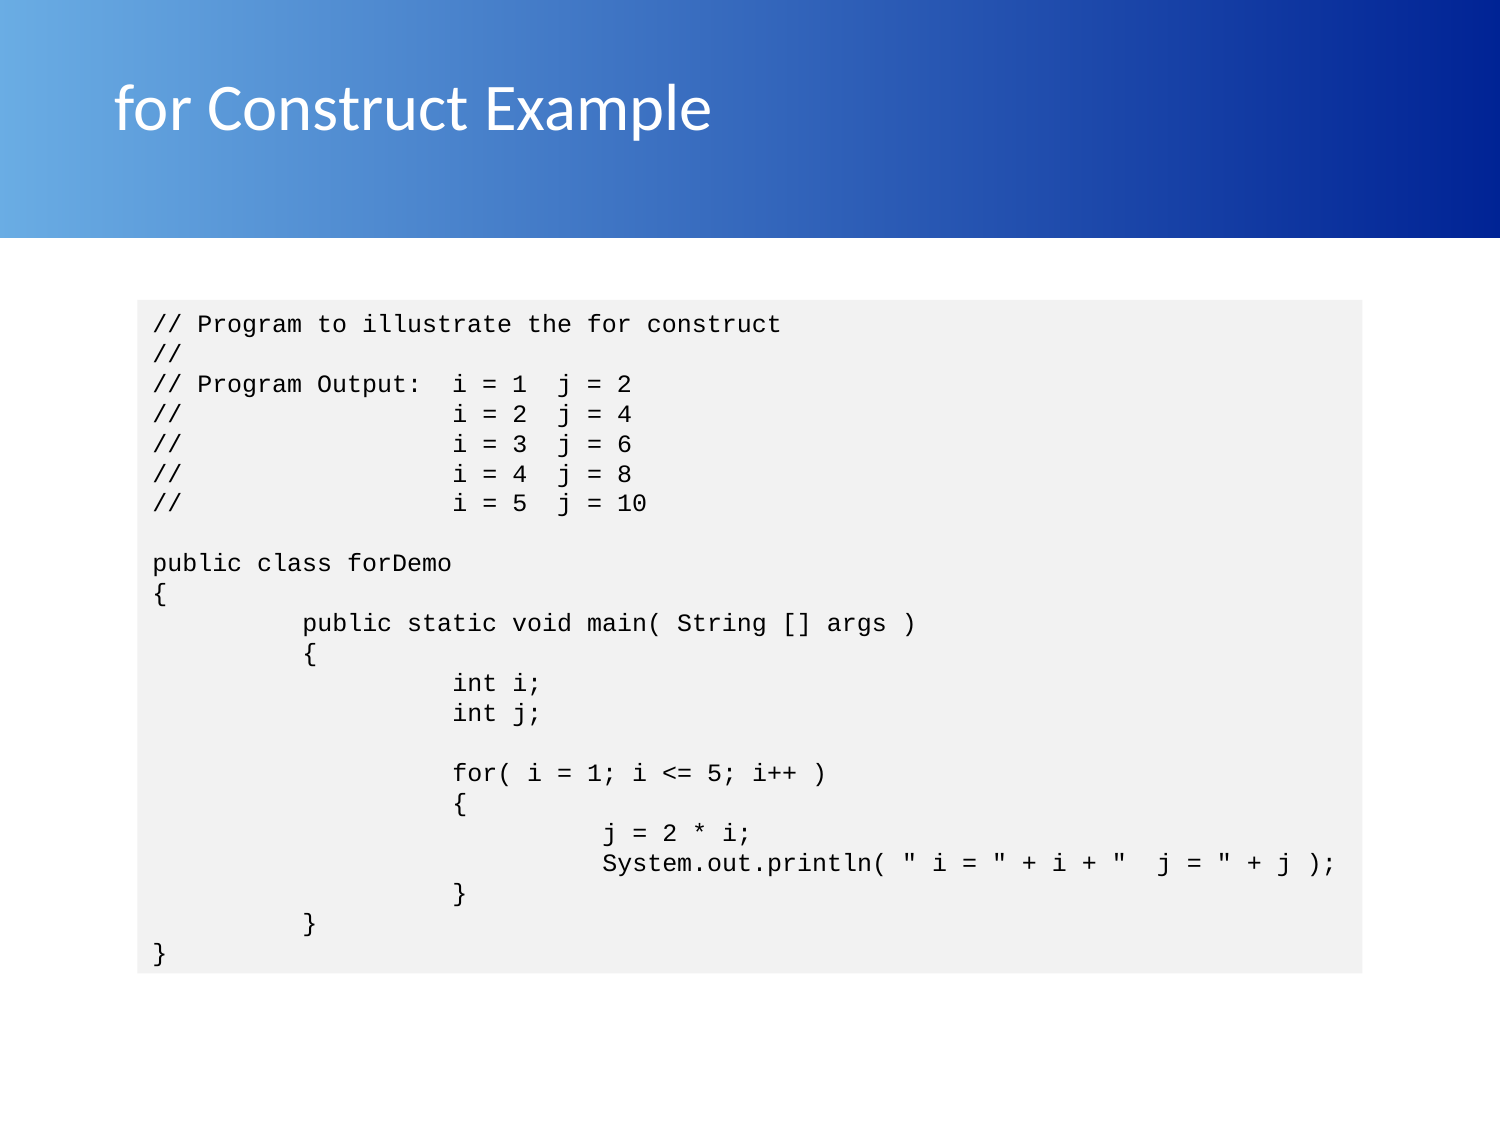

# for Construct Example

// Program to illustrate the for construct
//
// Program Output:  i = 1  j = 2
//		i = 2  j = 4
//		i = 3  j = 6
//		i = 4  j = 8
//		i = 5  j = 10

public class forDemo
{
	public static void main( String [] args )
	{
		int i;
		int j;

		for( i = 1; i <= 5; i++ )
		{
			j = 2 * i;
			System.out.println( " i = " + i + "  j = " + j );
		}
	}
}